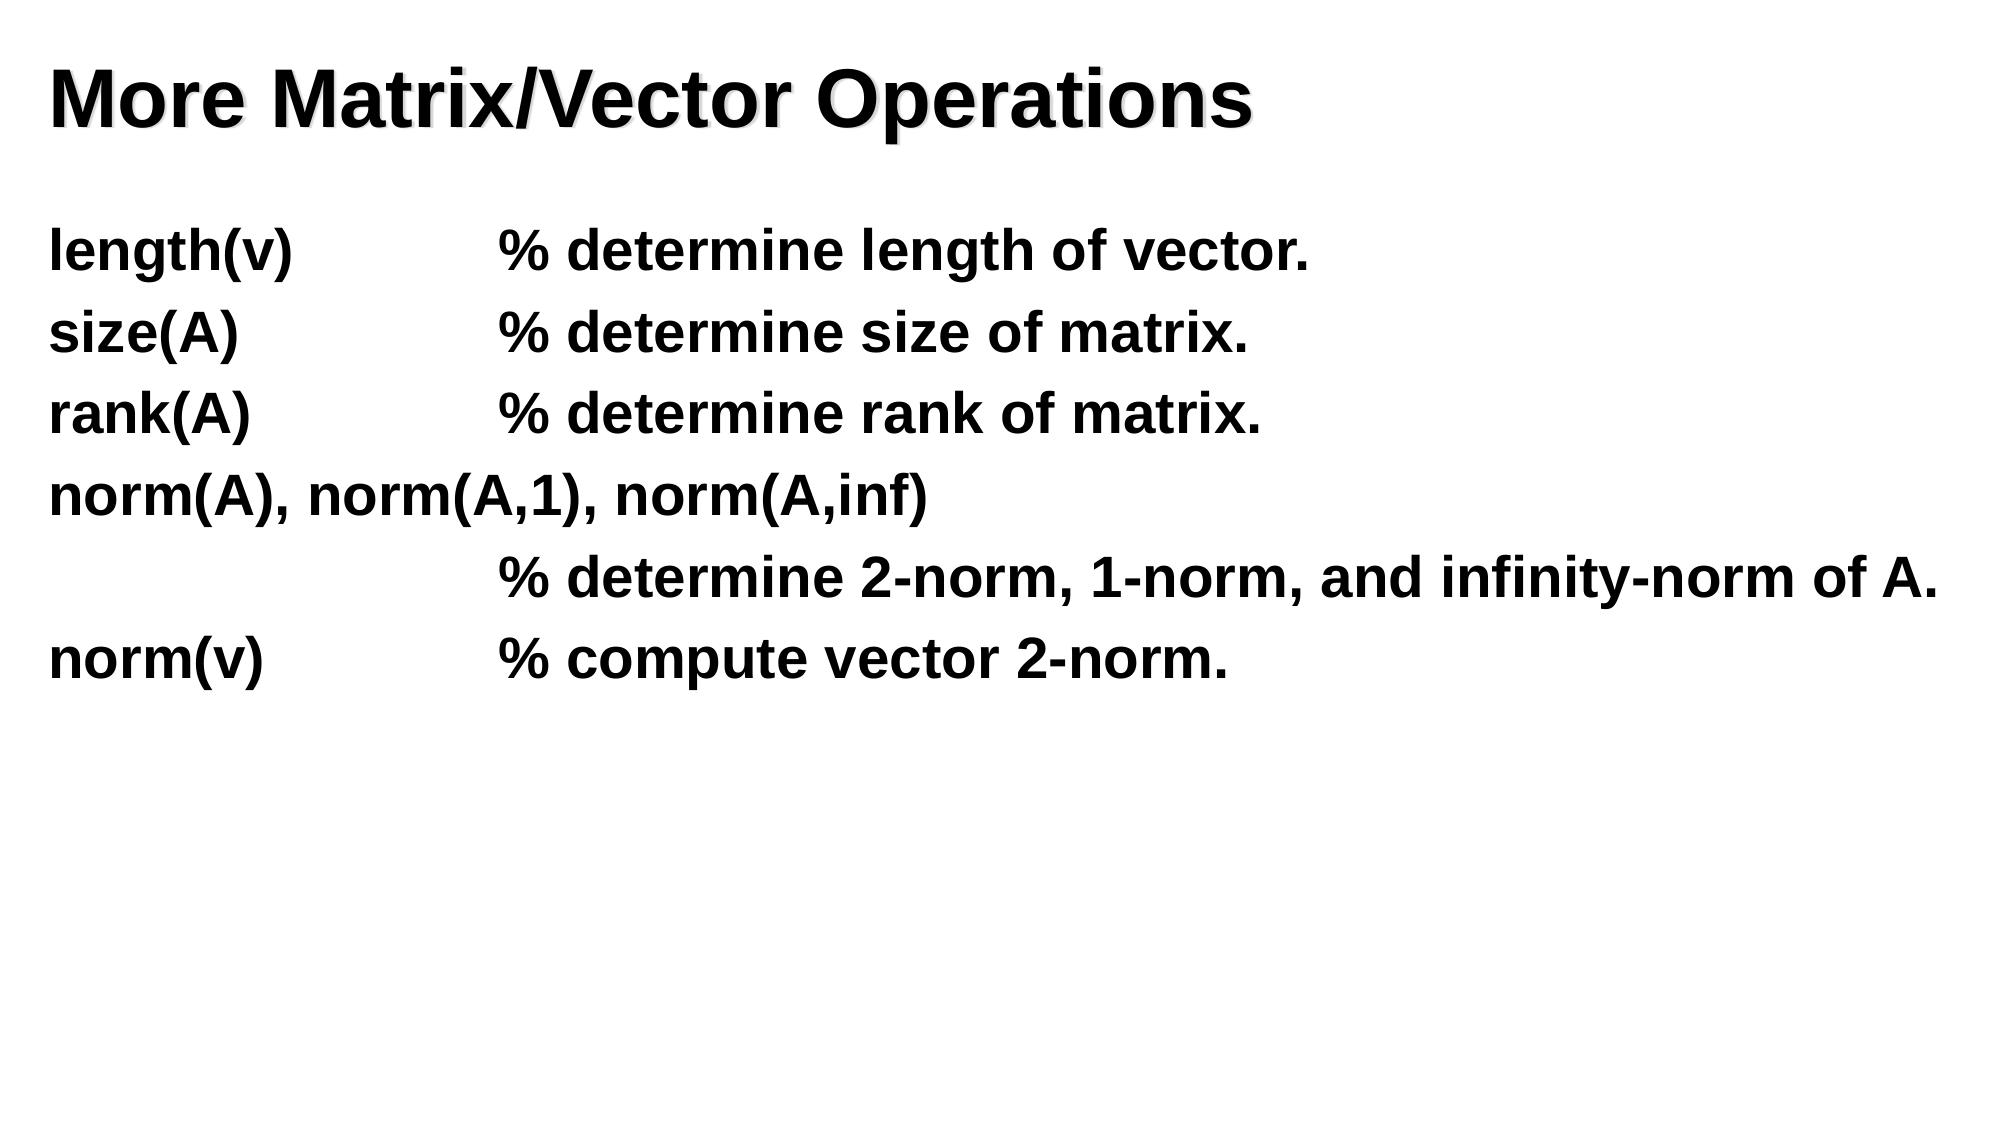

# More Matrix/Vector Operations
length(v)		% determine length of vector.
size(A)		% determine size of matrix.
rank(A)		% determine rank of matrix.
norm(A), norm(A,1), norm(A,inf)
			% determine 2-norm, 1-norm, and infinity-norm of A.
norm(v)		% compute vector 2-norm.